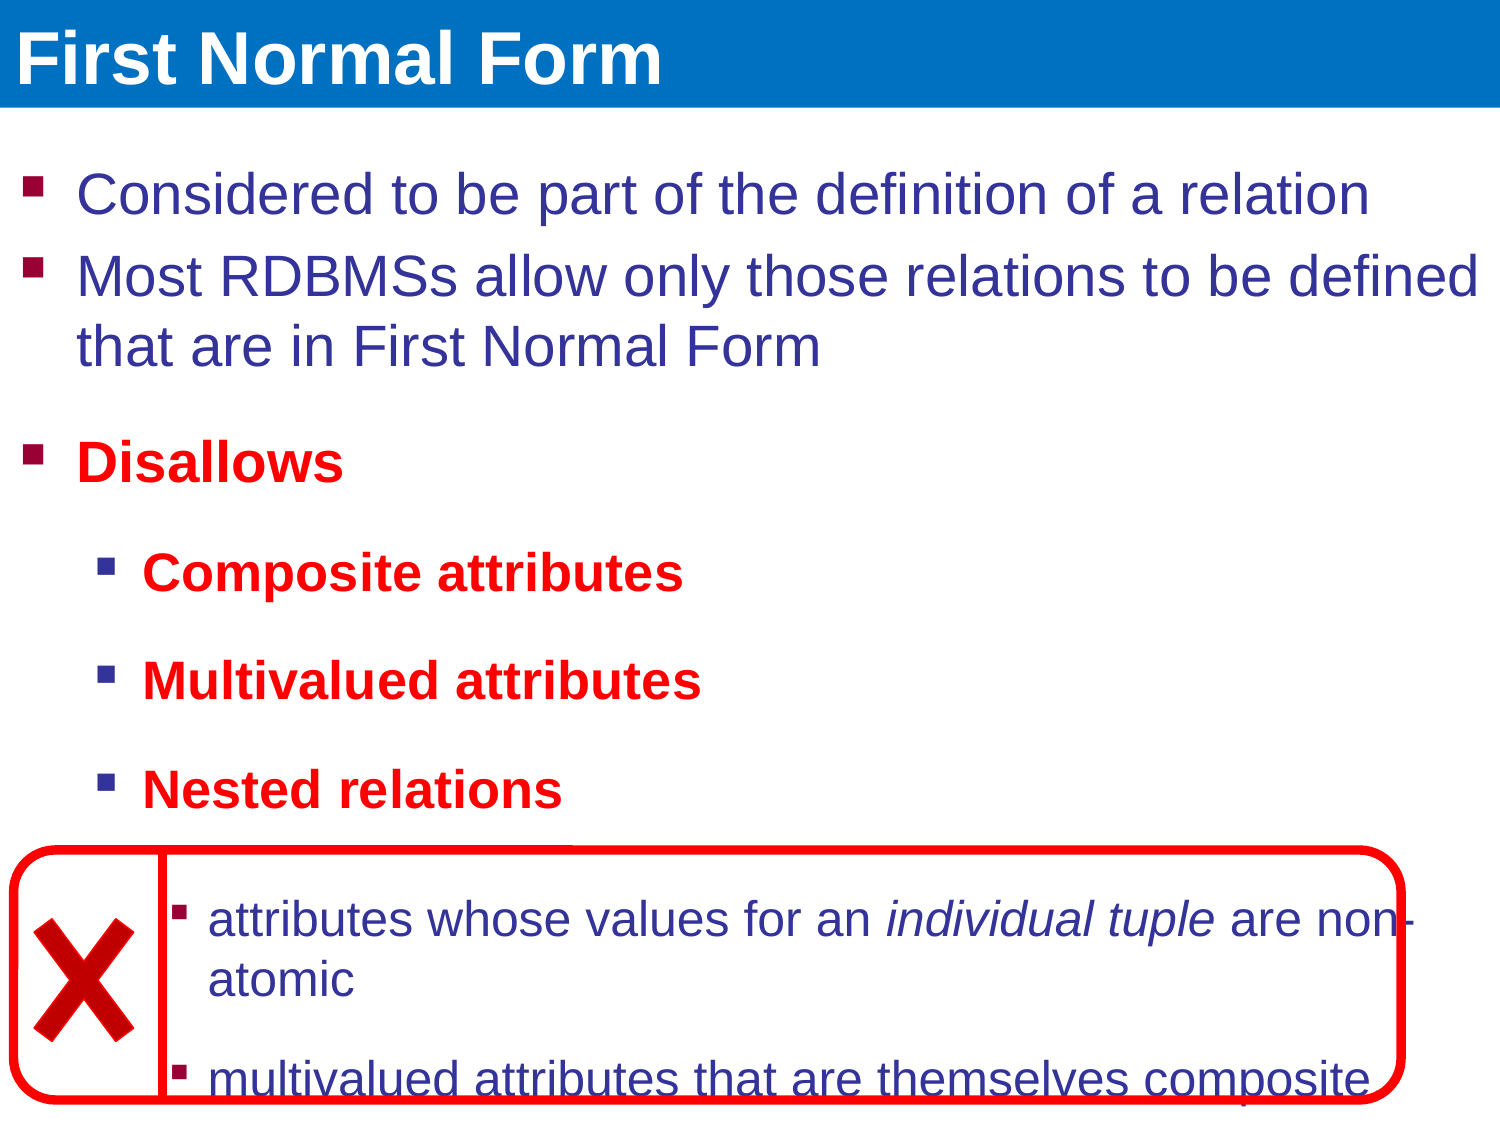

# First Normal Form
Considered to be part of the definition of a relation
Most RDBMSs allow only those relations to be defined that are in First Normal Form
Disallows
Composite attributes
Multivalued attributes
Nested relations

attributes whose values for an individual tuple are non-atomic
multivalued attributes that are themselves composite.